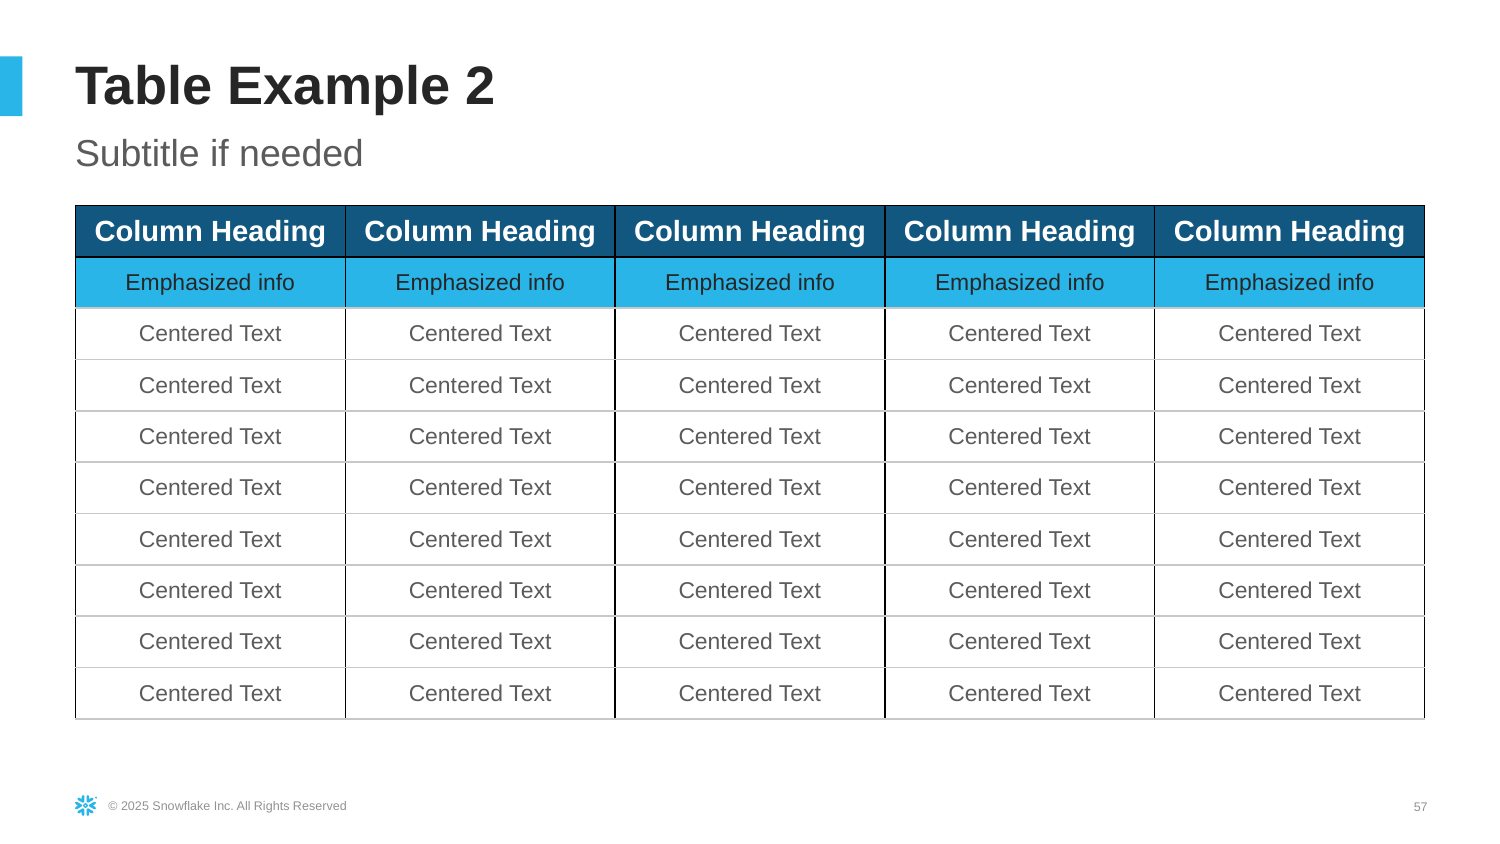

# Table Example 2
Subtitle if needed
| Column Heading | Column Heading | Column Heading | Column Heading | Column Heading |
| --- | --- | --- | --- | --- |
| Emphasized info | Emphasized info | Emphasized info | Emphasized info | Emphasized info |
| Centered Text | Centered Text | Centered Text | Centered Text | Centered Text |
| Centered Text | Centered Text | Centered Text | Centered Text | Centered Text |
| Centered Text | Centered Text | Centered Text | Centered Text | Centered Text |
| Centered Text | Centered Text | Centered Text | Centered Text | Centered Text |
| Centered Text | Centered Text | Centered Text | Centered Text | Centered Text |
| Centered Text | Centered Text | Centered Text | Centered Text | Centered Text |
| Centered Text | Centered Text | Centered Text | Centered Text | Centered Text |
| Centered Text | Centered Text | Centered Text | Centered Text | Centered Text |
57